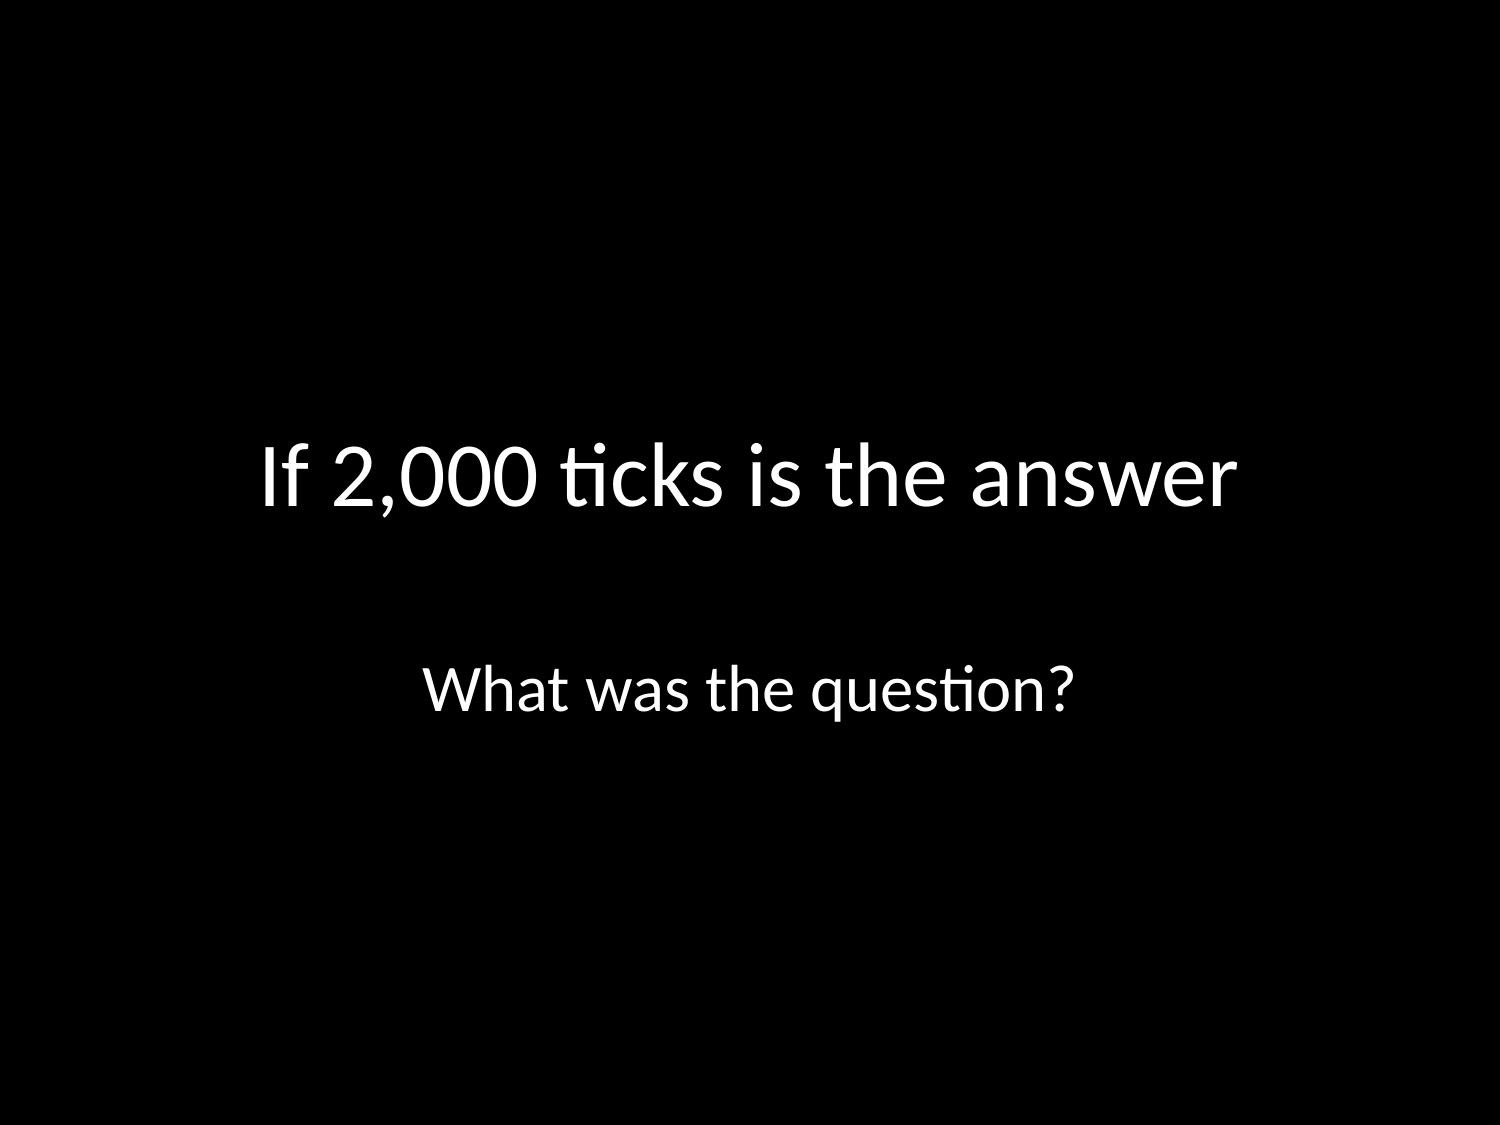

# If 2,000 ticks is the answer
What was the question?